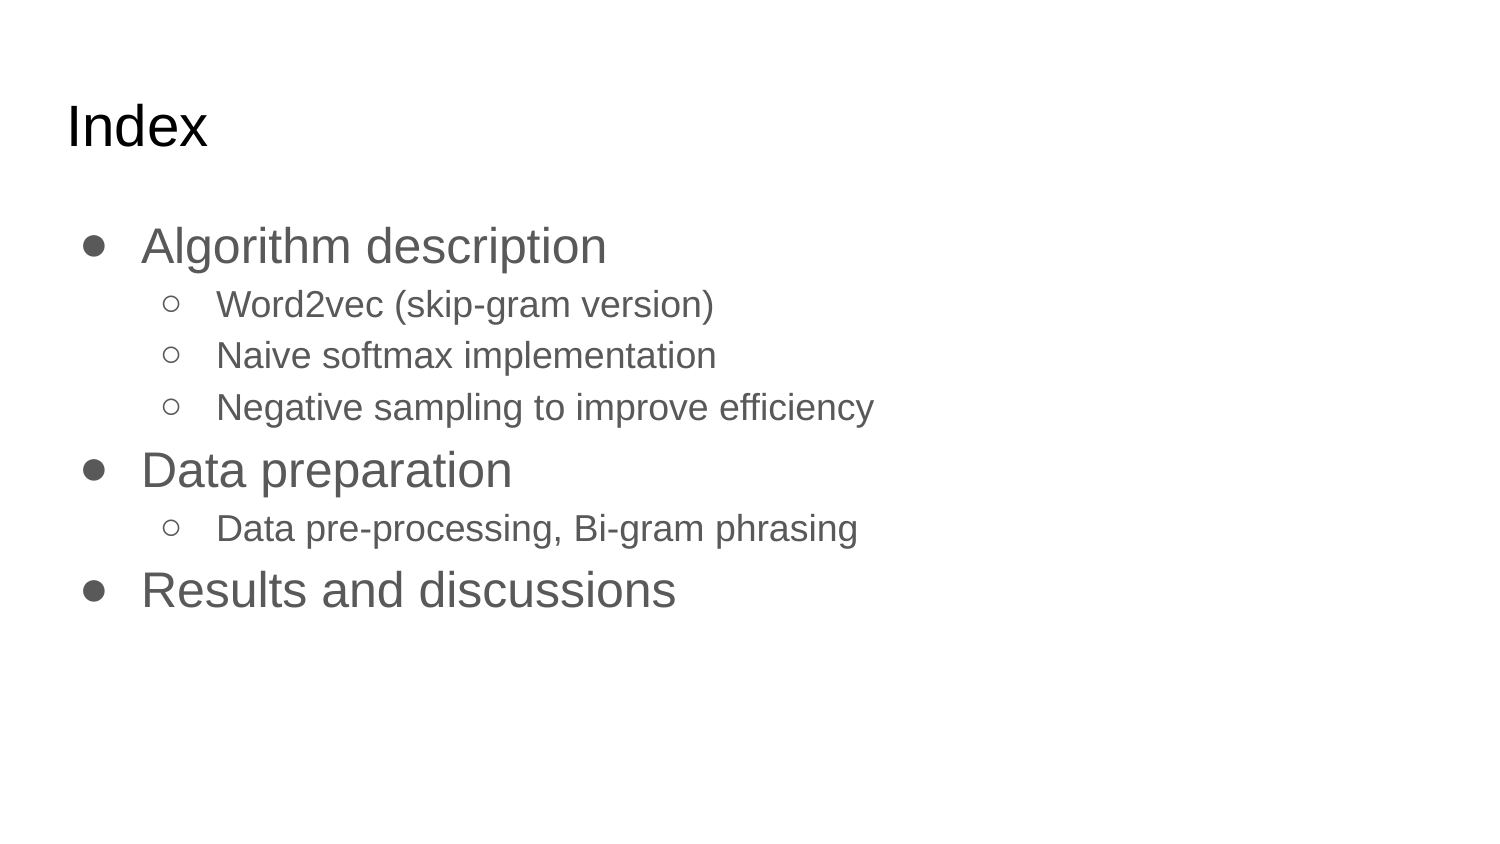

# Index
Algorithm description
Word2vec (skip-gram version)
Naive softmax implementation
Negative sampling to improve efficiency
Data preparation
Data pre-processing, Bi-gram phrasing
Results and discussions